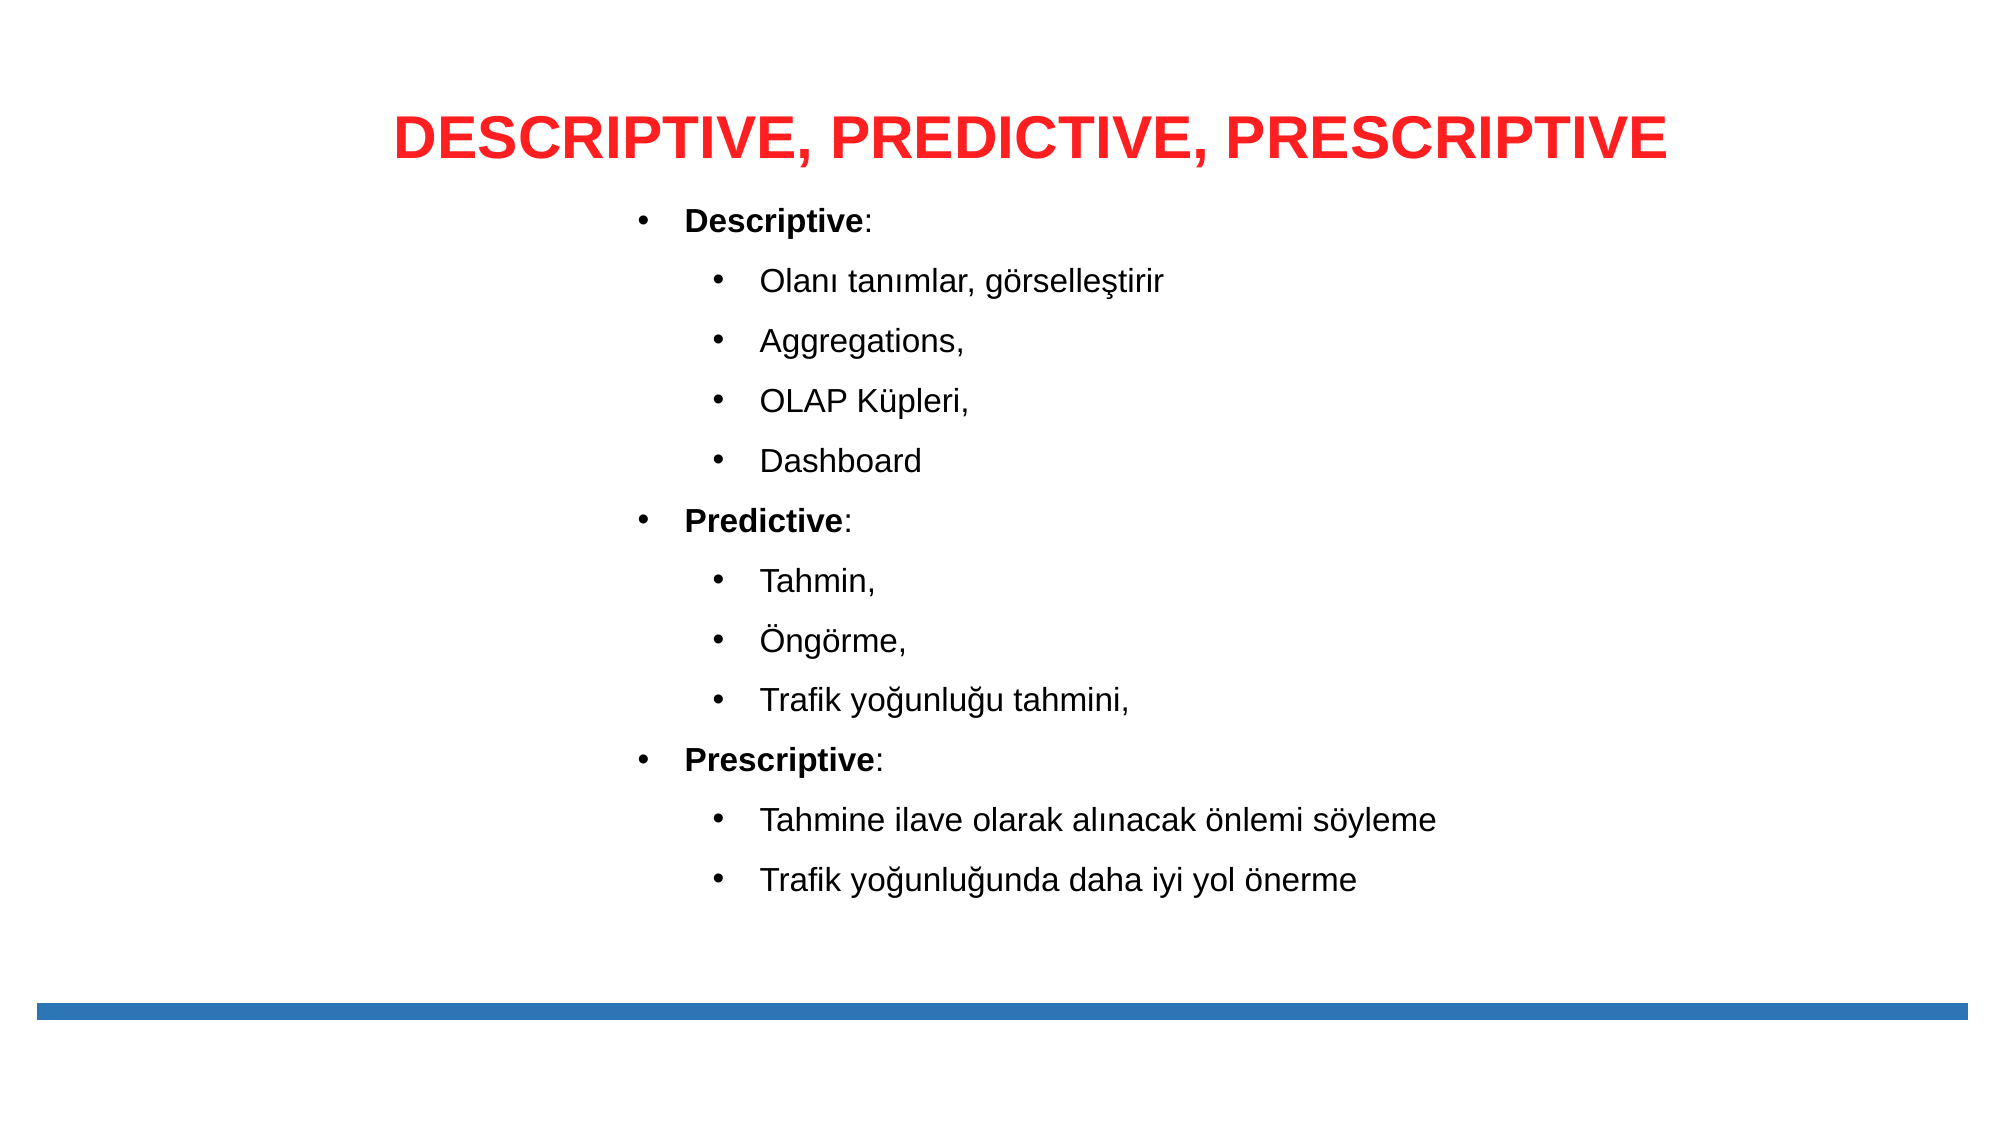

DESCRIPTIVE, PREDICTIVE, PRESCRIPTIVE
Descriptive:
Olanı tanımlar, görselleştirir
Aggregations,
OLAP Küpleri,
Dashboard
Predictive:
Tahmin,
Öngörme,
Trafik yoğunluğu tahmini,
Prescriptive:
Tahmine ilave olarak alınacak önlemi söyleme
Trafik yoğunluğunda daha iyi yol önerme